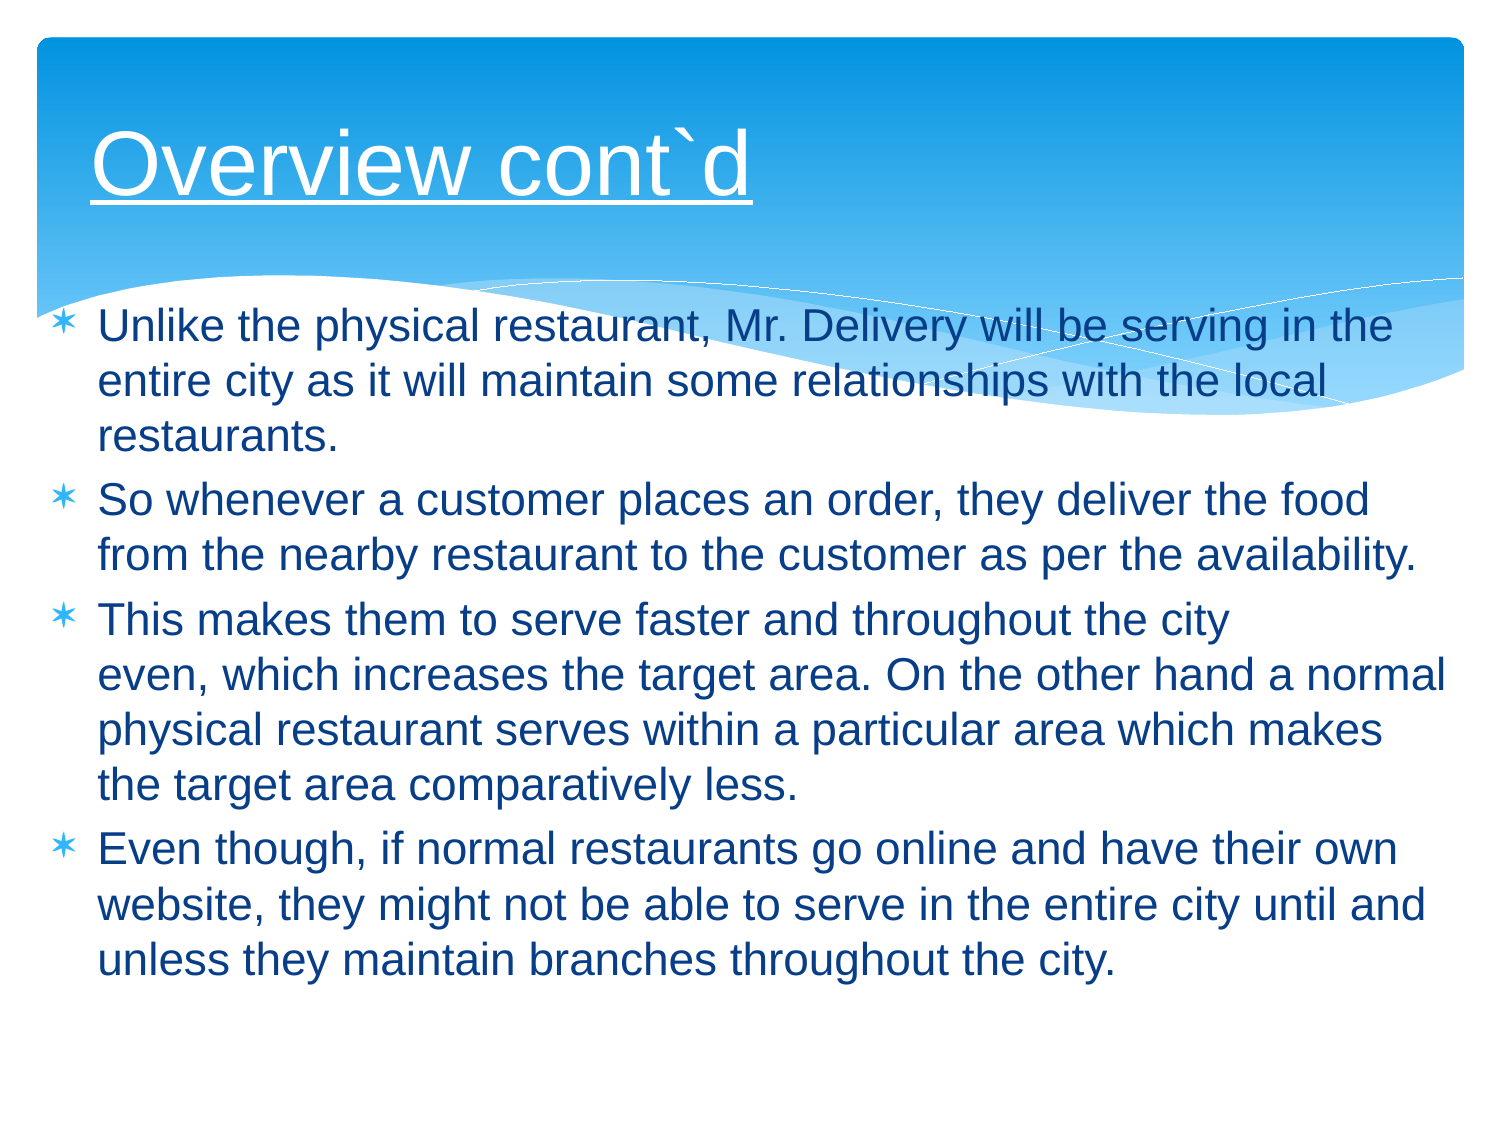

# Overview cont`d
Unlike the physical restaurant, Mr. Delivery will be serving in the entire city as it will maintain some relationships with the local restaurants.
So whenever a customer places an order, they deliver the food from the nearby restaurant to the customer as per the availability.
This makes them to serve faster and throughout the city even, which increases the target area. On the other hand a normal physical restaurant serves within a particular area which makes the target area comparatively less.
Even though, if normal restaurants go online and have their own website, they might not be able to serve in the entire city until and unless they maintain branches throughout the city.